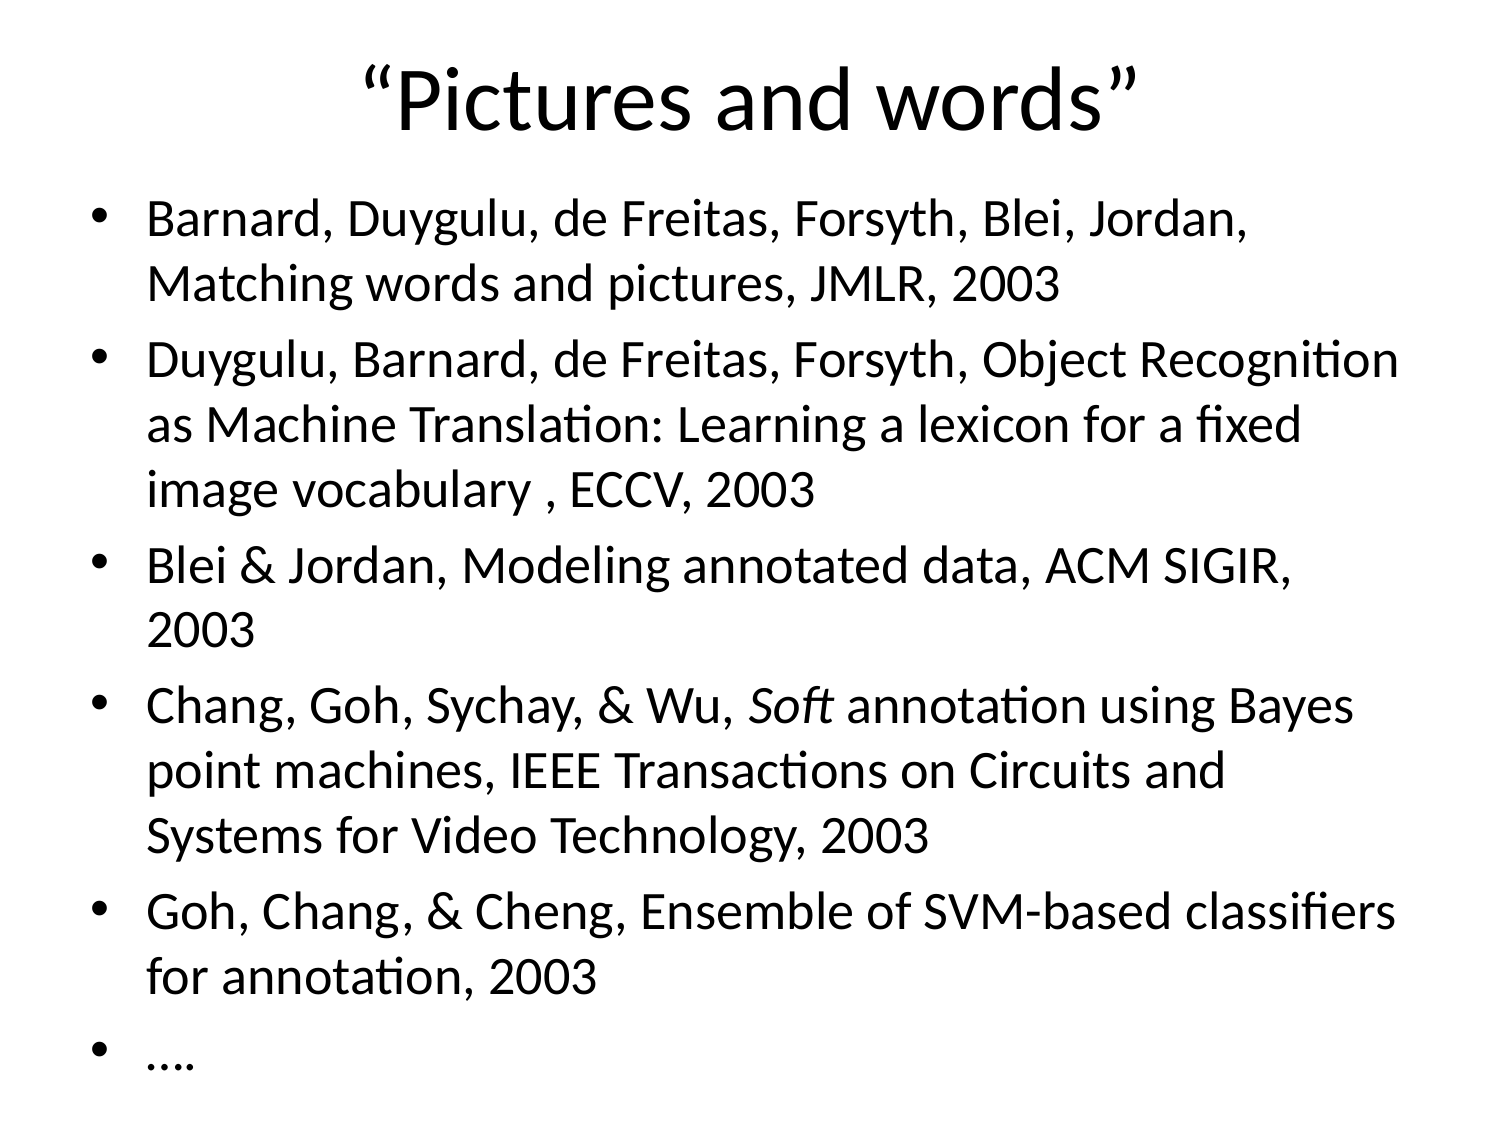

# “Pictures and words”
Barnard, Duygulu, de Freitas, Forsyth, Blei, Jordan, Matching words and pictures, JMLR, 2003
Duygulu, Barnard, de Freitas, Forsyth, Object Recognition as Machine Translation: Learning a lexicon for a fixed image vocabulary , ECCV, 2003
Blei & Jordan, Modeling annotated data, ACM SIGIR, 2003
Chang, Goh, Sychay, & Wu, Soft annotation using Bayes point machines, IEEE Transactions on Circuits and Systems for Video Technology, 2003
Goh, Chang, & Cheng, Ensemble of SVM-based classifiers for annotation, 2003
….